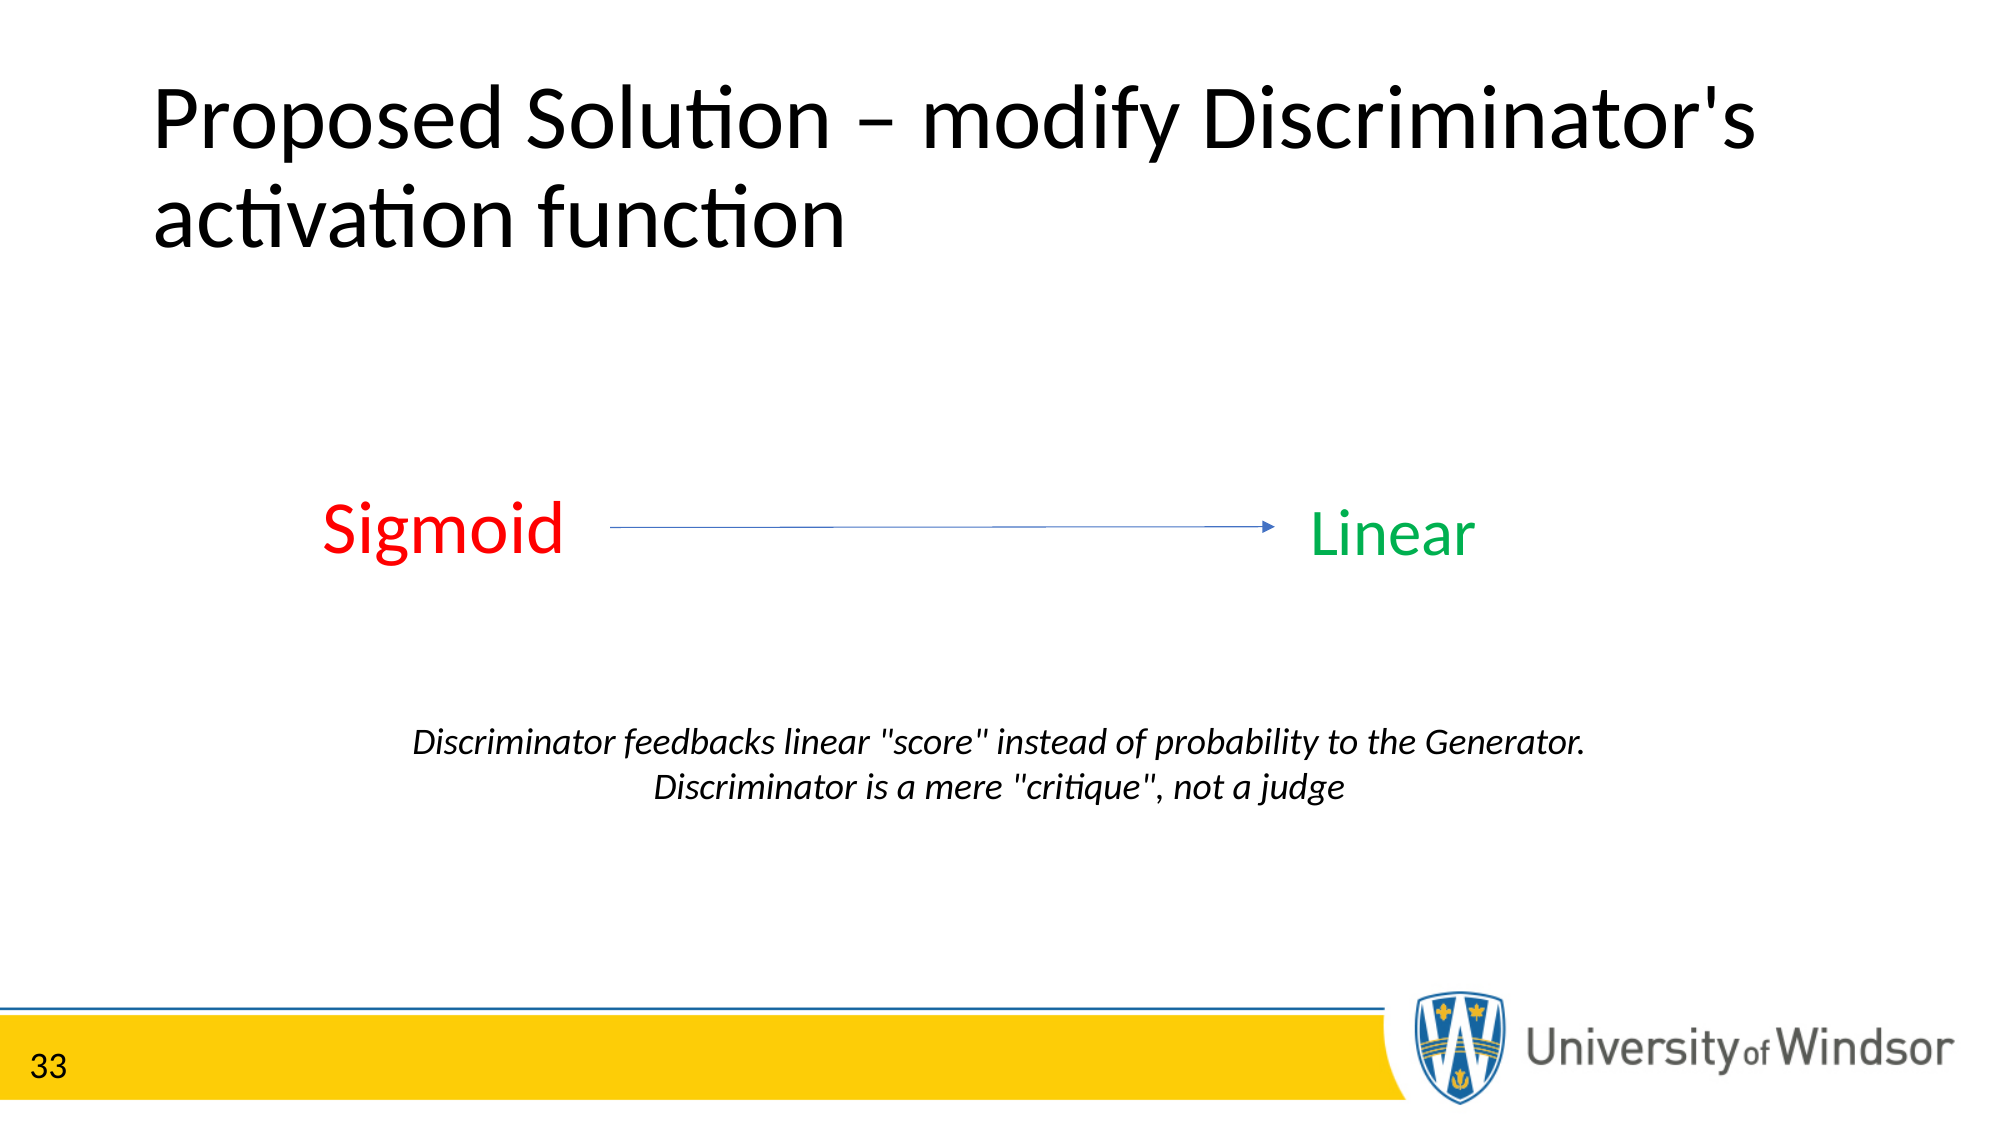

# Proposed Solution – modify Discriminator's activation function
Sigmoid
Linear
Discriminator feedbacks linear "score" instead of probability to the Generator.
Discriminator is a mere "critique", not a judge
33